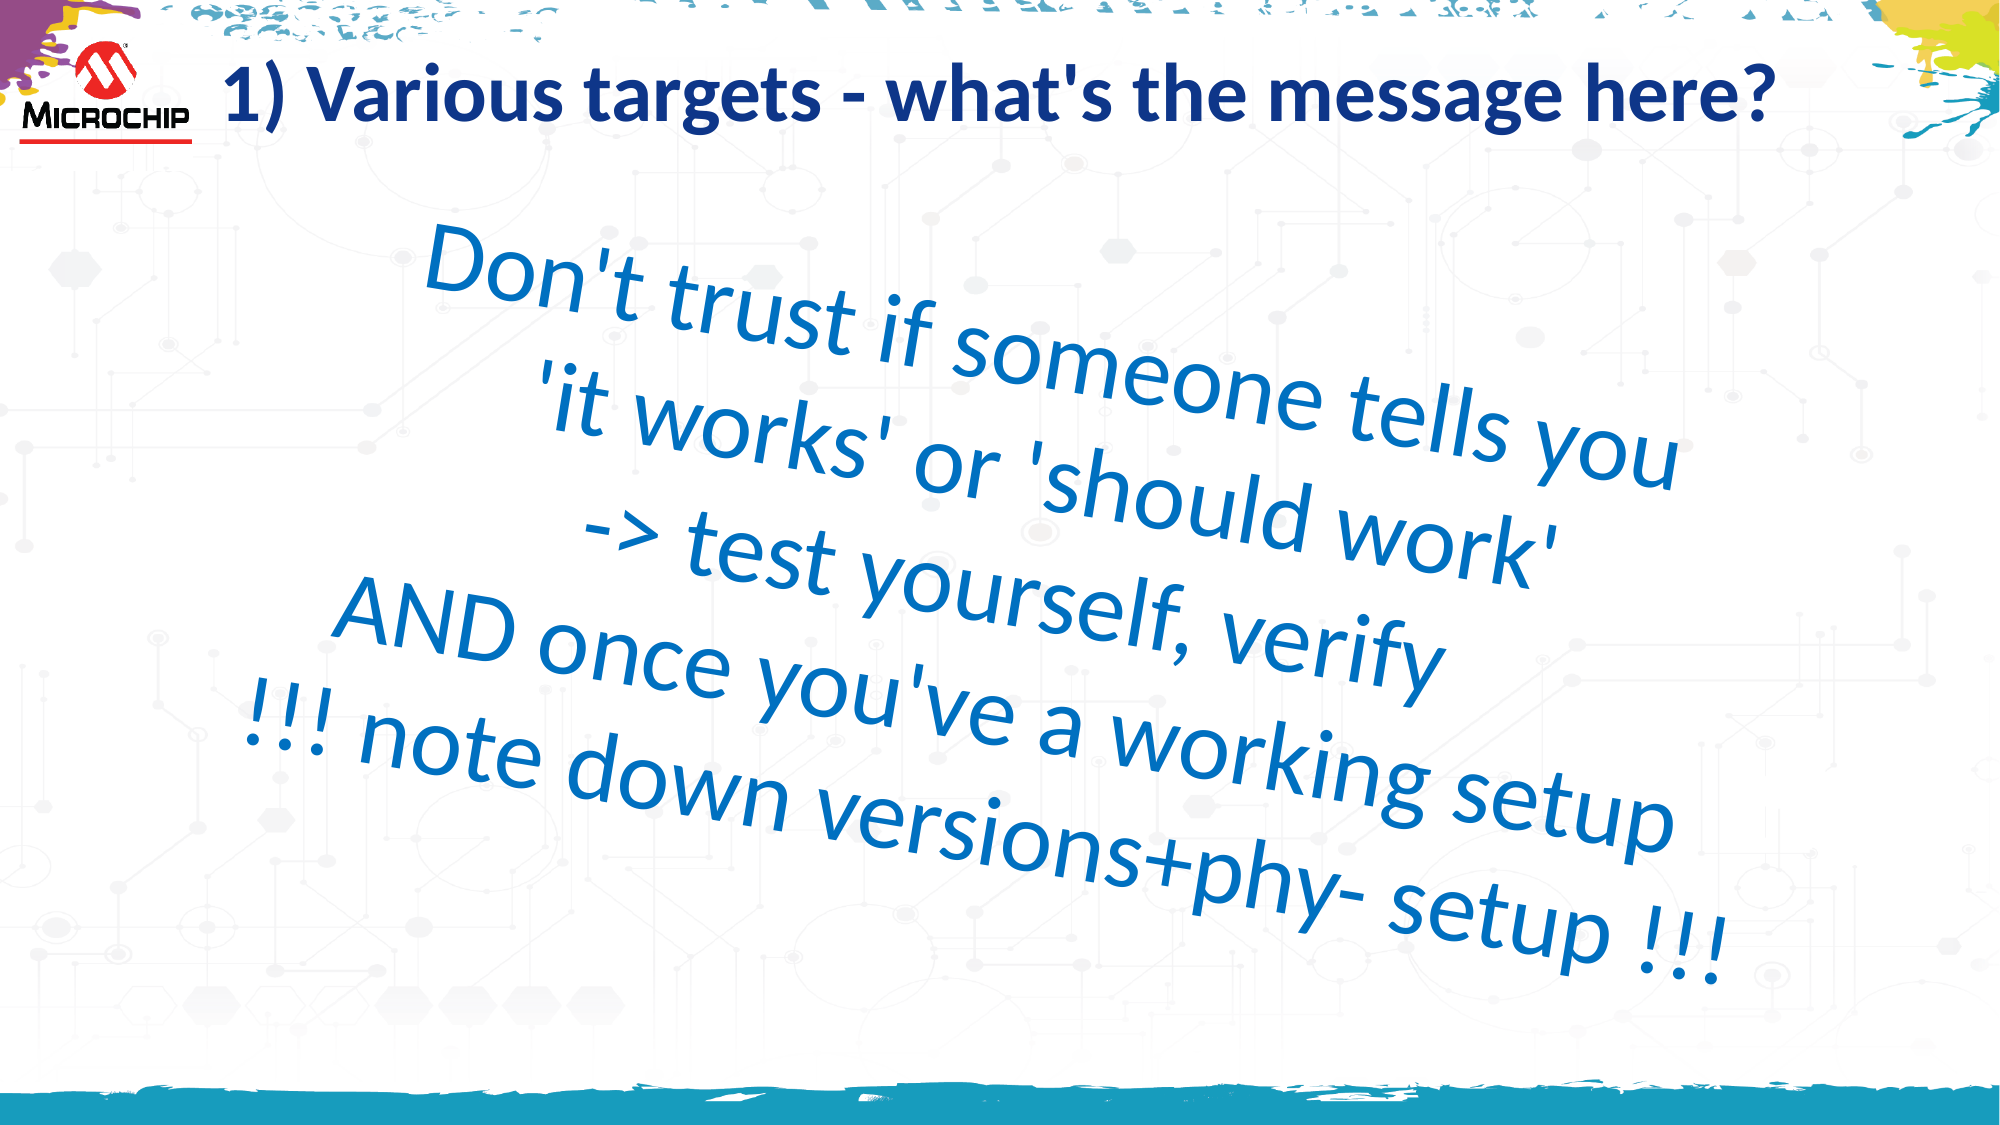

# 1) Various targets - what's the message here?

Don't trust if someone tells you
'it works' or 'should work'
-> test yourself, verify
AND once you've a working setup
!!! note down versions+phy- setup !!!